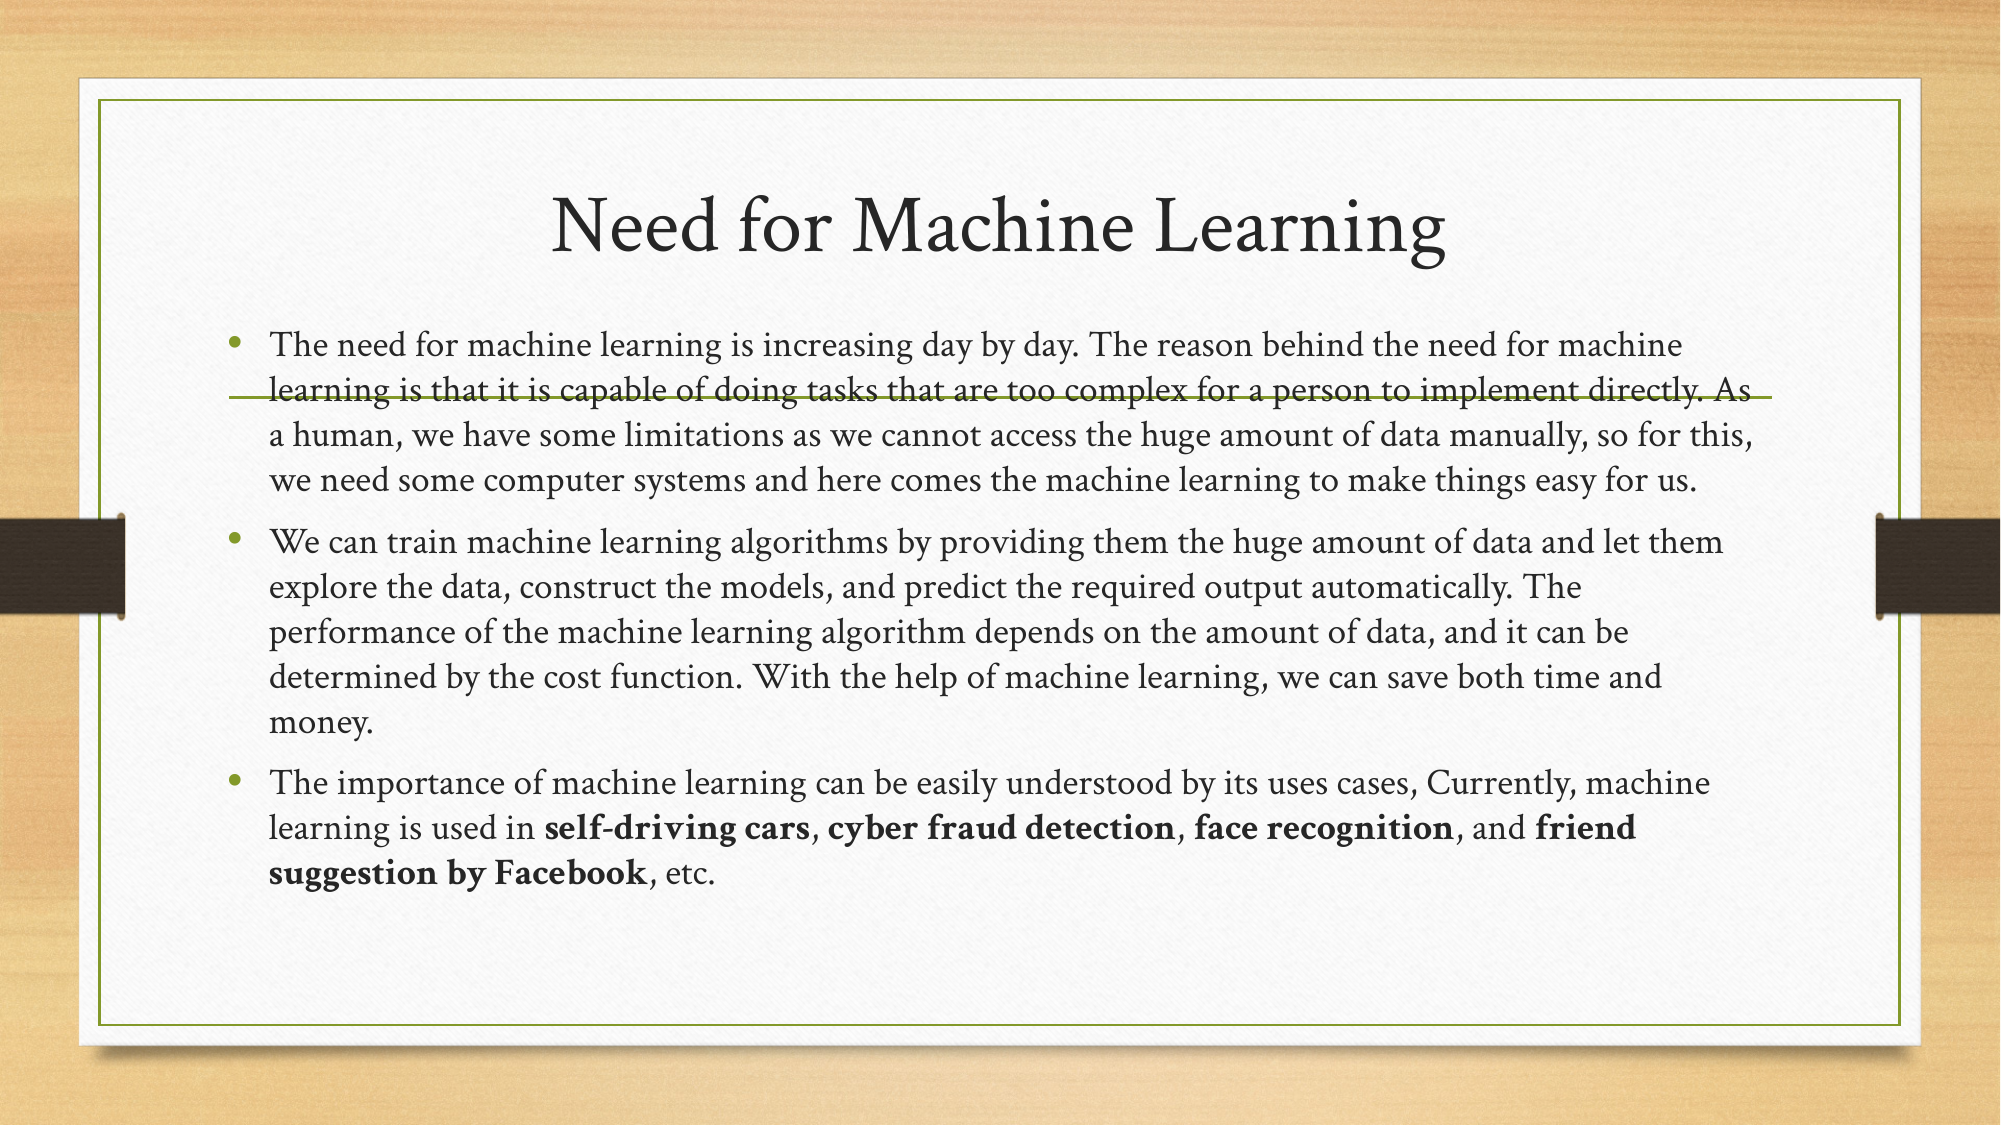

# Need for Machine Learning
The need for machine learning is increasing day by day. The reason behind the need for machine learning is that it is capable of doing tasks that are too complex for a person to implement directly. As a human, we have some limitations as we cannot access the huge amount of data manually, so for this, we need some computer systems and here comes the machine learning to make things easy for us.
We can train machine learning algorithms by providing them the huge amount of data and let them explore the data, construct the models, and predict the required output automatically. The performance of the machine learning algorithm depends on the amount of data, and it can be determined by the cost function. With the help of machine learning, we can save both time and money.
The importance of machine learning can be easily understood by its uses cases, Currently, machine learning is used in self-driving cars, cyber fraud detection, face recognition, and friend suggestion by Facebook, etc.